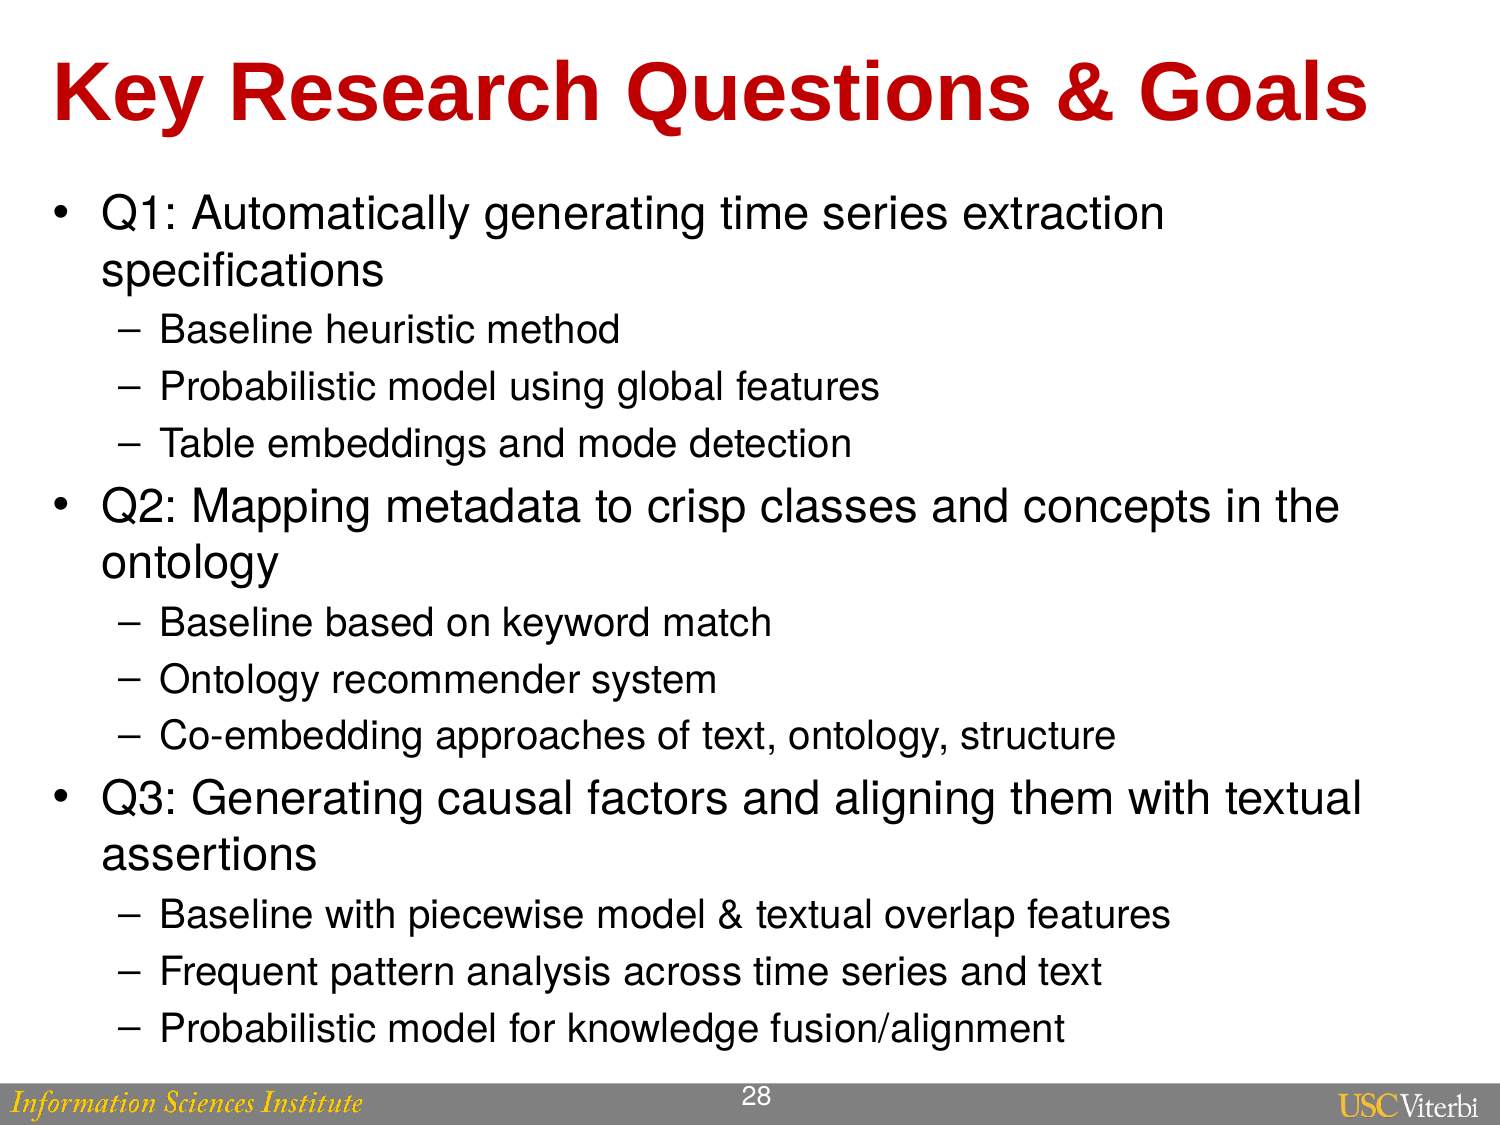

# Key Research Questions & Goals
Q1: Automatically generating time series extraction specifications
Baseline heuristic method
Probabilistic model using global features
Table embeddings and mode detection
Q2: Mapping metadata to crisp classes and concepts in the ontology
Baseline based on keyword match
Ontology recommender system
Co-embedding approaches of text, ontology, structure
Q3: Generating causal factors and aligning them with textual assertions
Baseline with piecewise model & textual overlap features
Frequent pattern analysis across time series and text
Probabilistic model for knowledge fusion/alignment

28